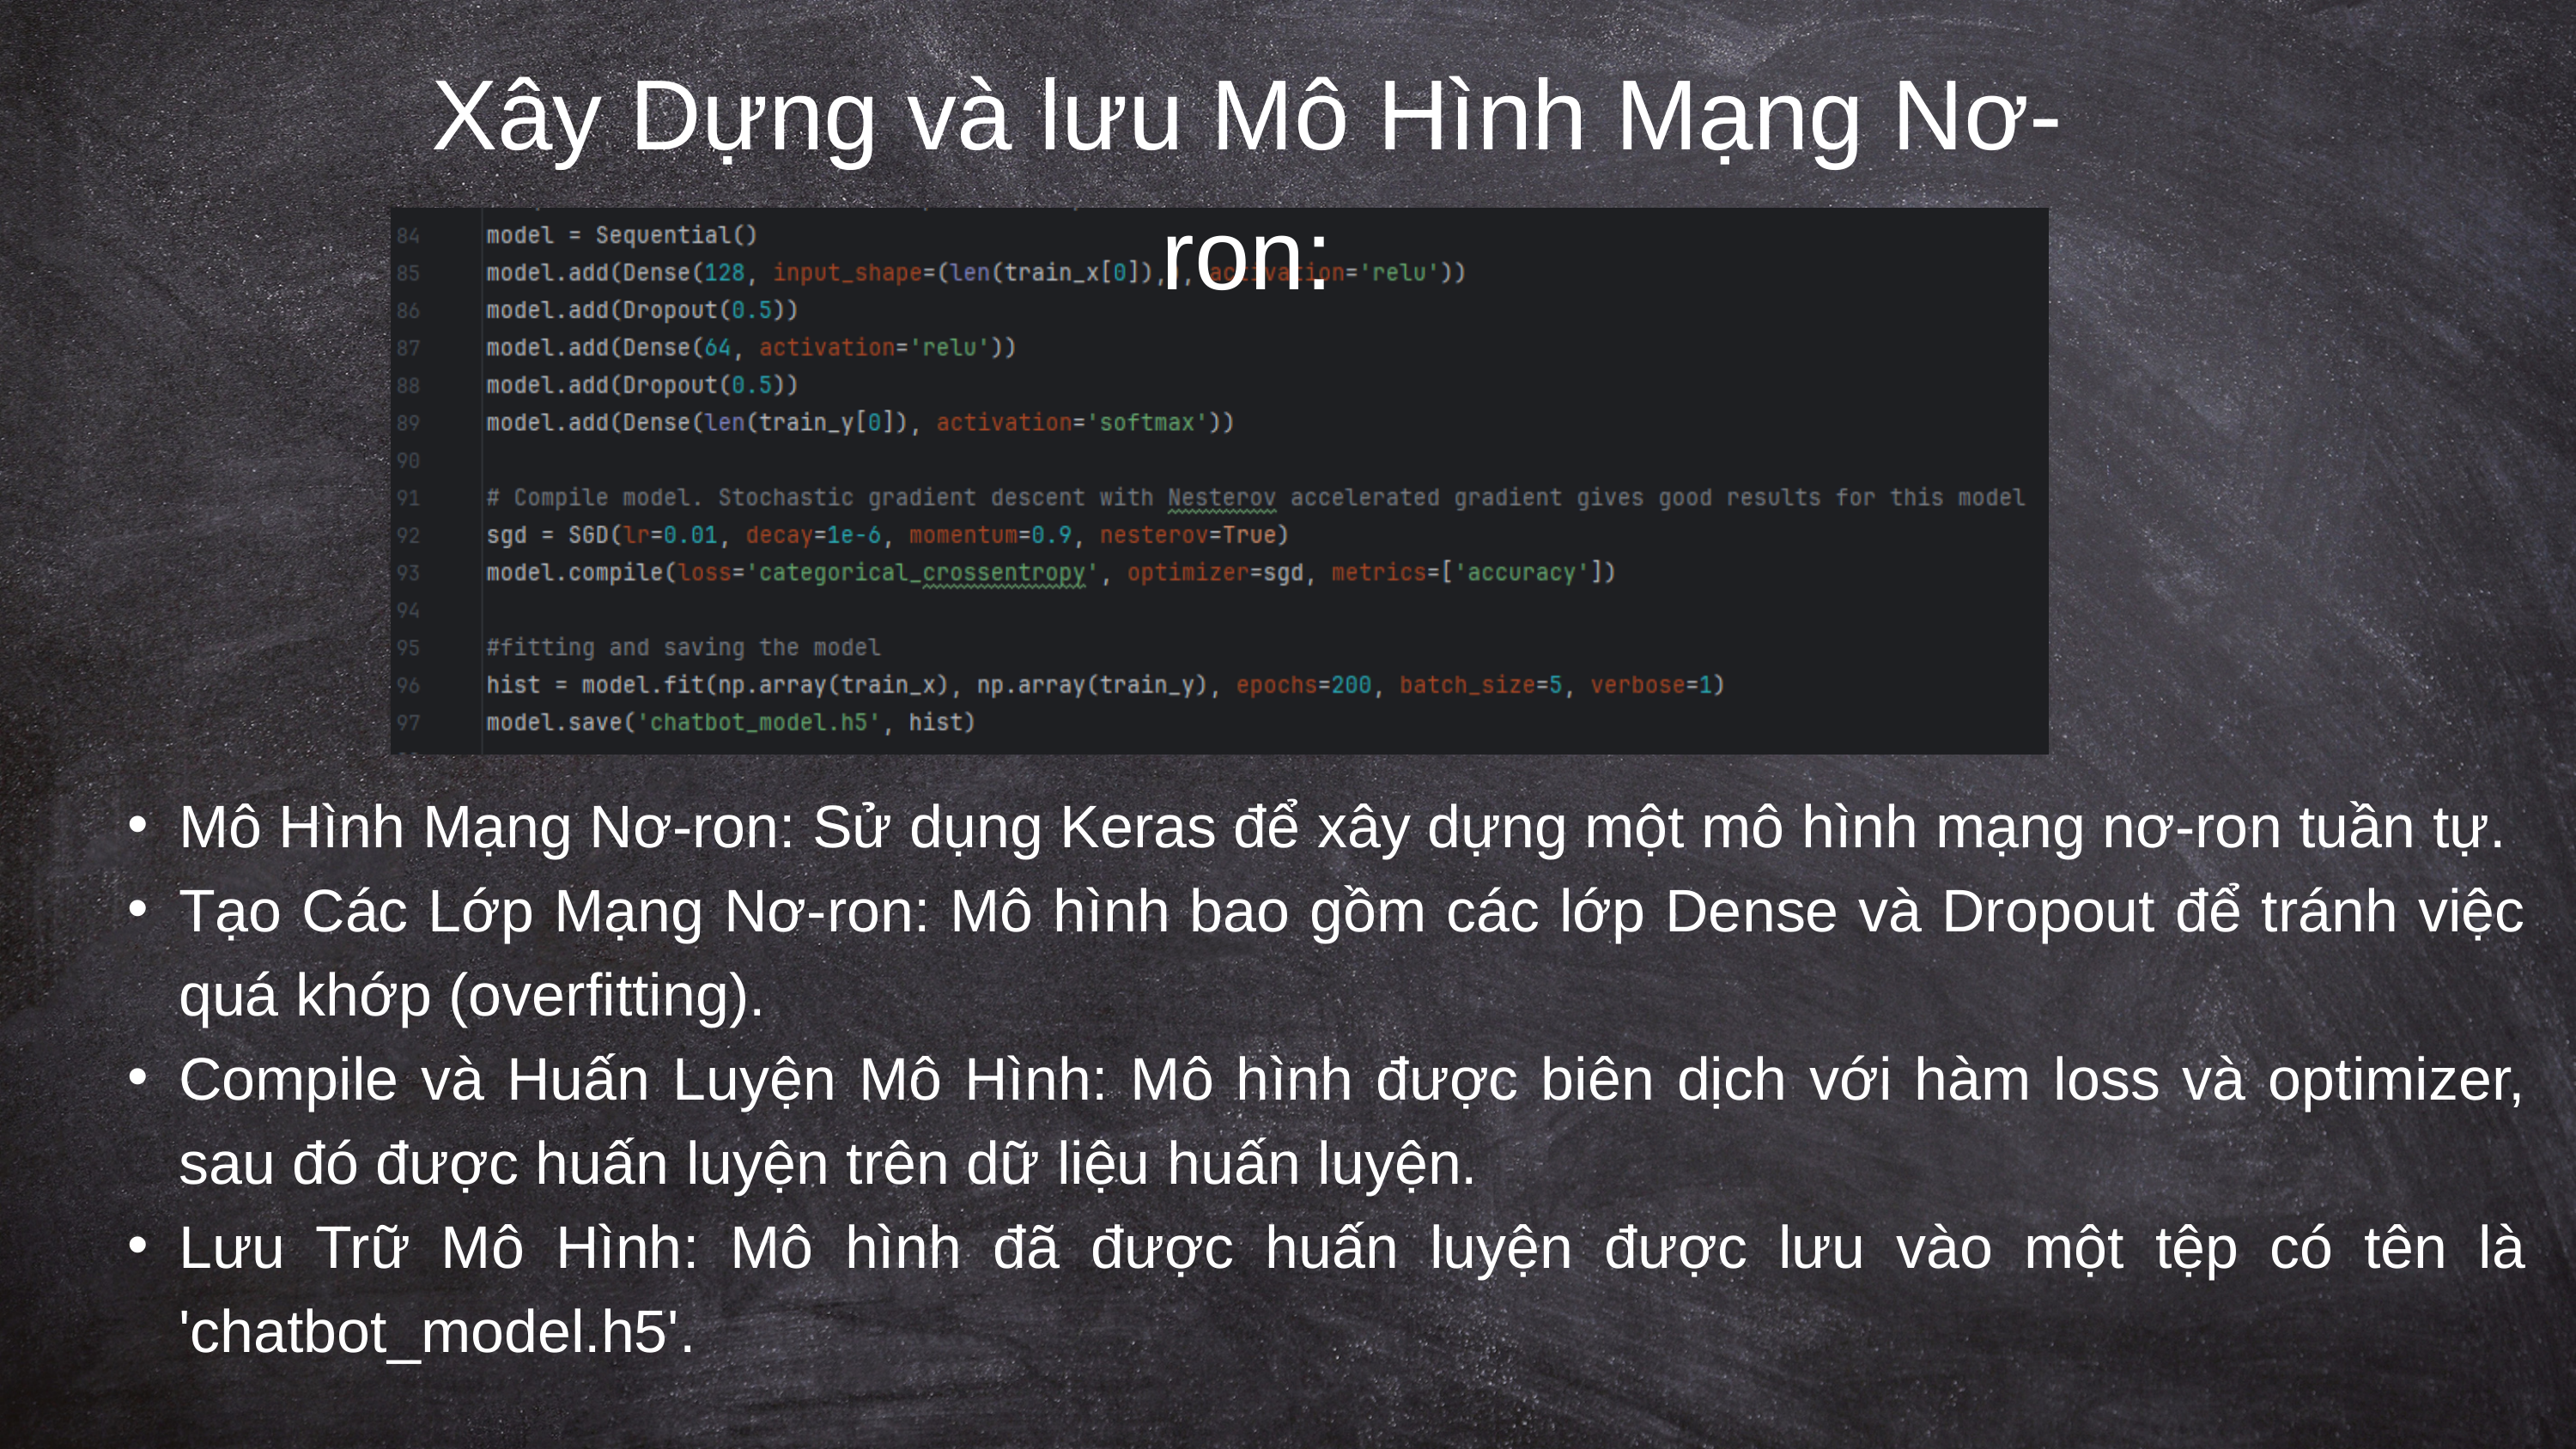

Xây Dựng và lưu Mô Hình Mạng Nơ-ron:

Mô Hình Mạng Nơ-ron: Sử dụng Keras để xây dựng một mô hình mạng nơ-ron tuần tự.
Tạo Các Lớp Mạng Nơ-ron: Mô hình bao gồm các lớp Dense và Dropout để tránh việc quá khớp (overfitting).
Compile và Huấn Luyện Mô Hình: Mô hình được biên dịch với hàm loss và optimizer, sau đó được huấn luyện trên dữ liệu huấn luyện.
Lưu Trữ Mô Hình: Mô hình đã được huấn luyện được lưu vào một tệp có tên là 'chatbot_model.h5'.